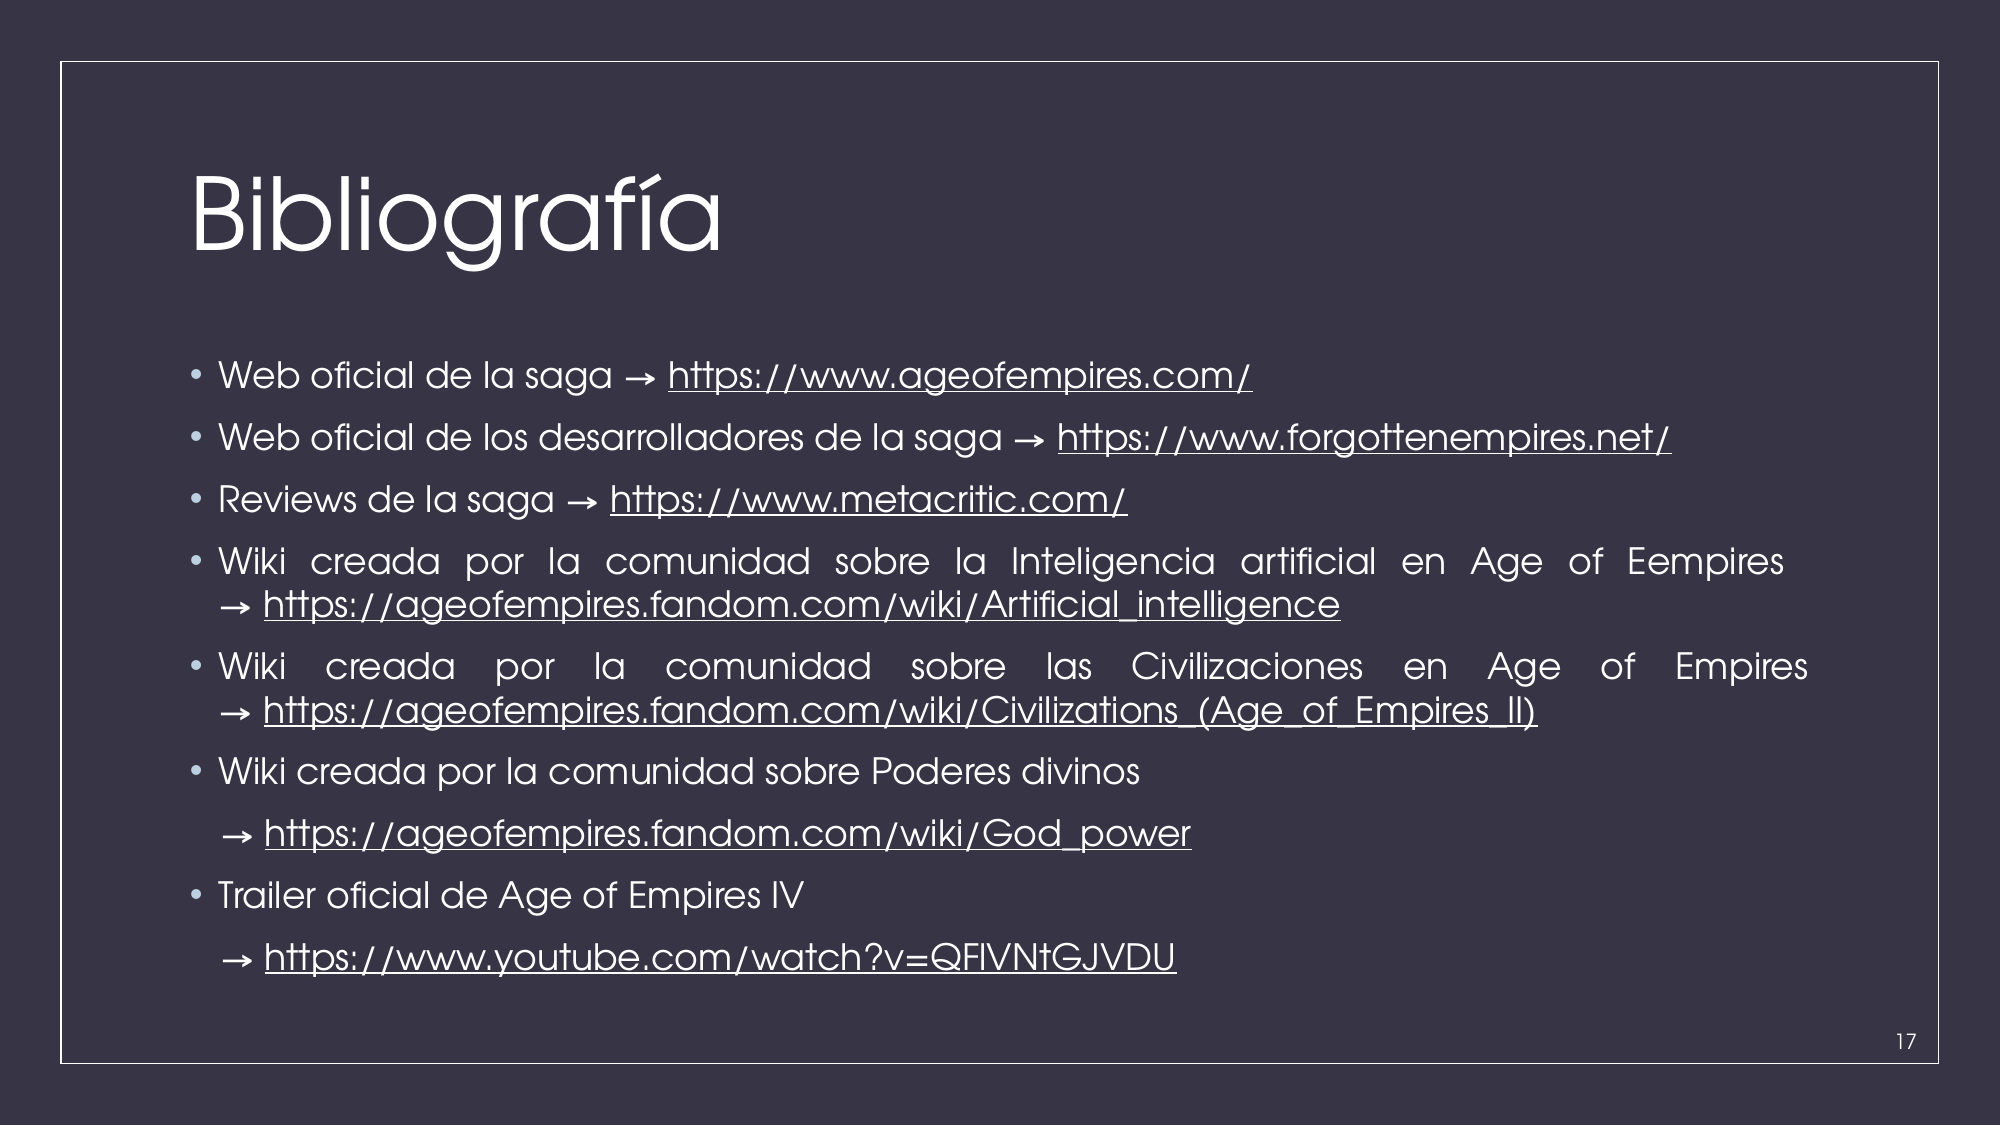

# Bibliografía
Web oficial de la saga → https://www.ageofempires.com/
Web oficial de los desarrolladores de la saga → https://www.forgottenempires.net/
Reviews de la saga → https://www.metacritic.com/
Wiki creada por la comunidad sobre la Inteligencia artificial en Age of Eempires
→ https://ageofempires.fandom.com/wiki/Artificial_intelligence
Wiki creada por la comunidad sobre las Civilizaciones en Age of Empires
→ https://ageofempires.fandom.com/wiki/Civilizations_(Age_of_Empires_II)
Wiki creada por la comunidad sobre Poderes divinos
   → https://ageofempires.fandom.com/wiki/God_power
Trailer oficial de Age of Empires IV
   → https://www.youtube.com/watch?v=QFlVNtGJVDU
17